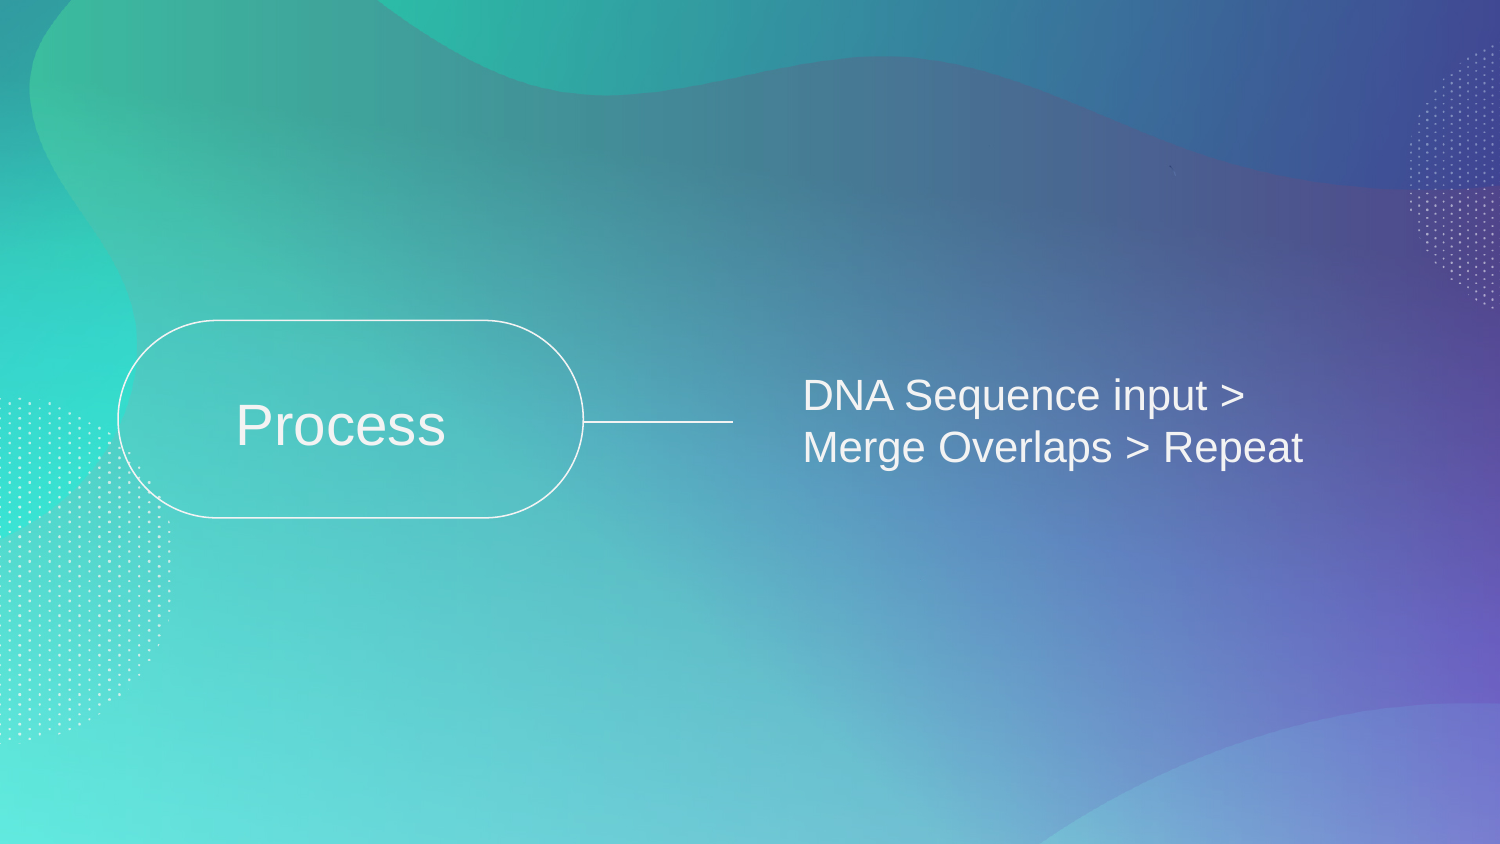

# Process
DNA Sequence input >
Merge Overlaps > Repeat